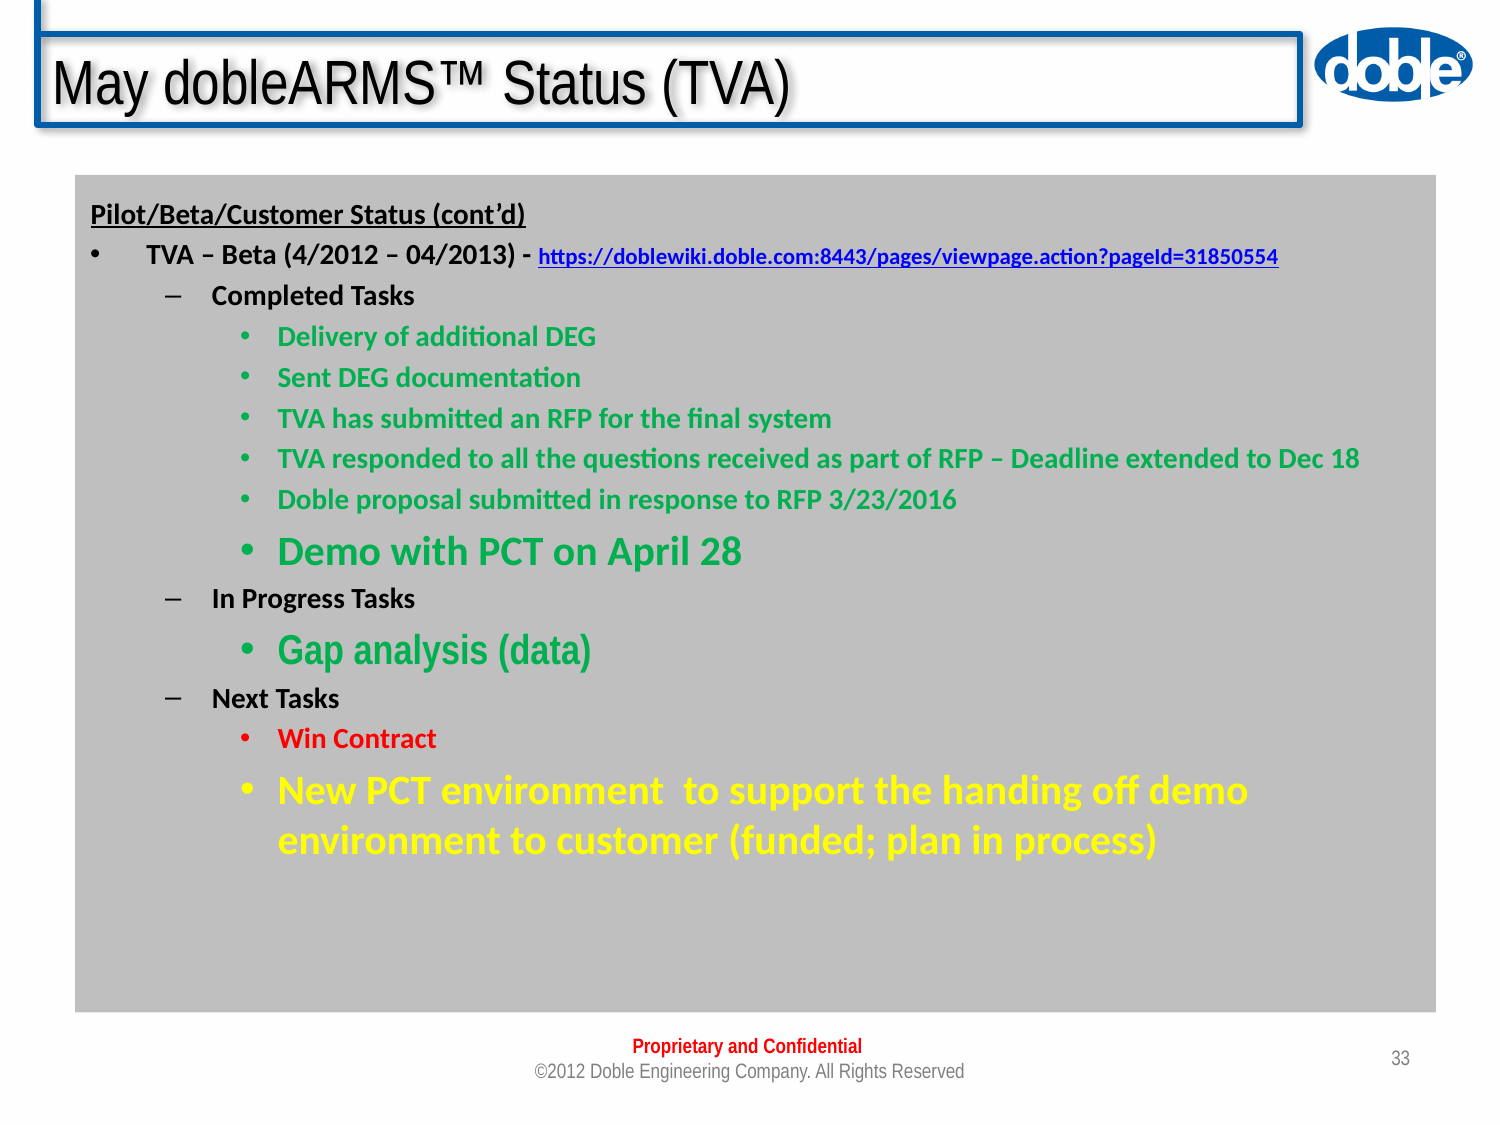

# May dobleARMS™ Status (TVA)

Pilot/Beta/Customer Status (cont’d)
TVA – Beta (4/2012 – 04/2013) - https://doblewiki.doble.com:8443/pages/viewpage.action?pageId=31850554
Completed Tasks
Delivery of additional DEG
Sent DEG documentation
TVA has submitted an RFP for the final system
TVA responded to all the questions received as part of RFP – Deadline extended to Dec 18
Doble proposal submitted in response to RFP 3/23/2016
Demo with PCT on April 28
In Progress Tasks
Gap analysis (data)
Next Tasks
Win Contract
New PCT environment  to support the handing off demo environment to customer (funded; plan in process)